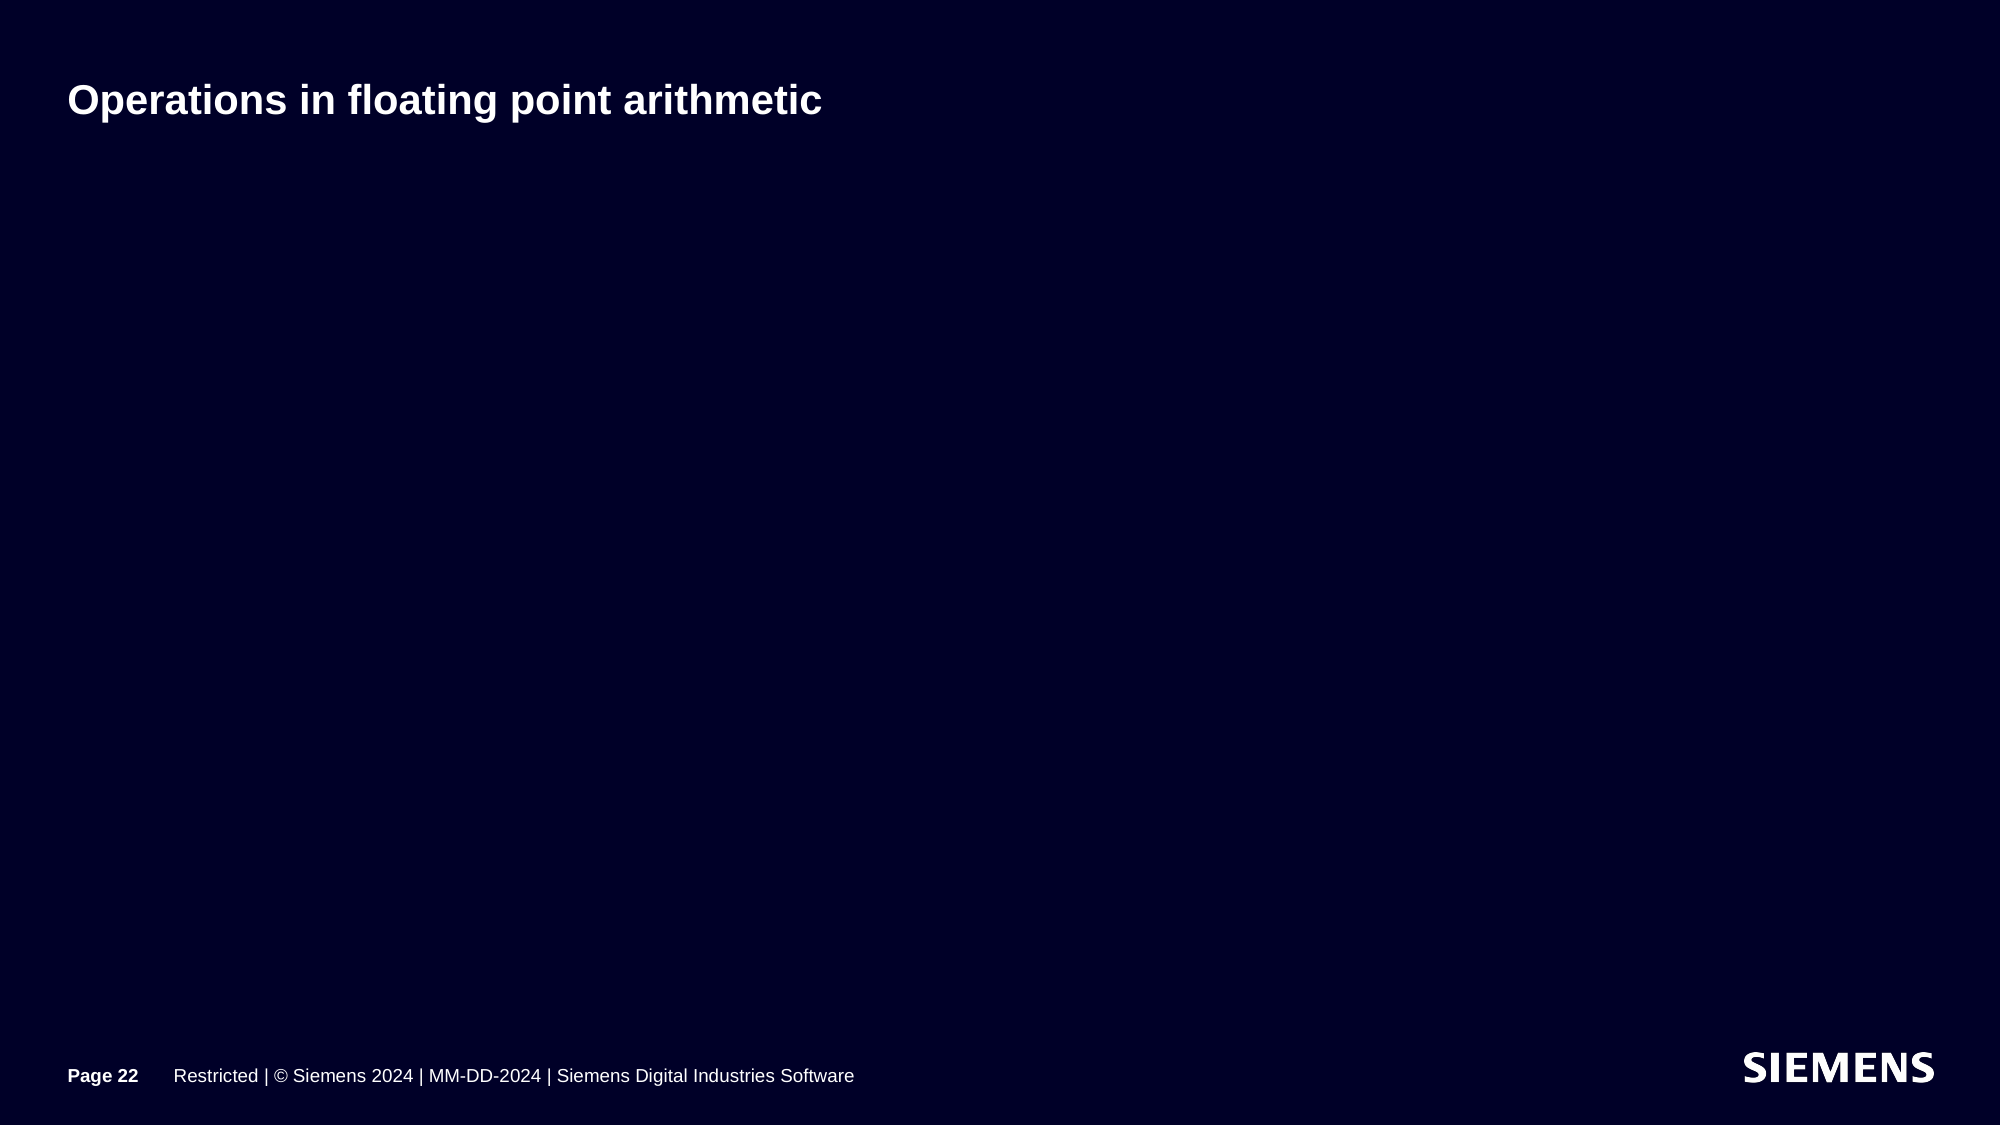

# Operations in floating point arithmetic

Page 22
Restricted | © Siemens 2024 | MM-DD-2024 | Siemens Digital Industries Software